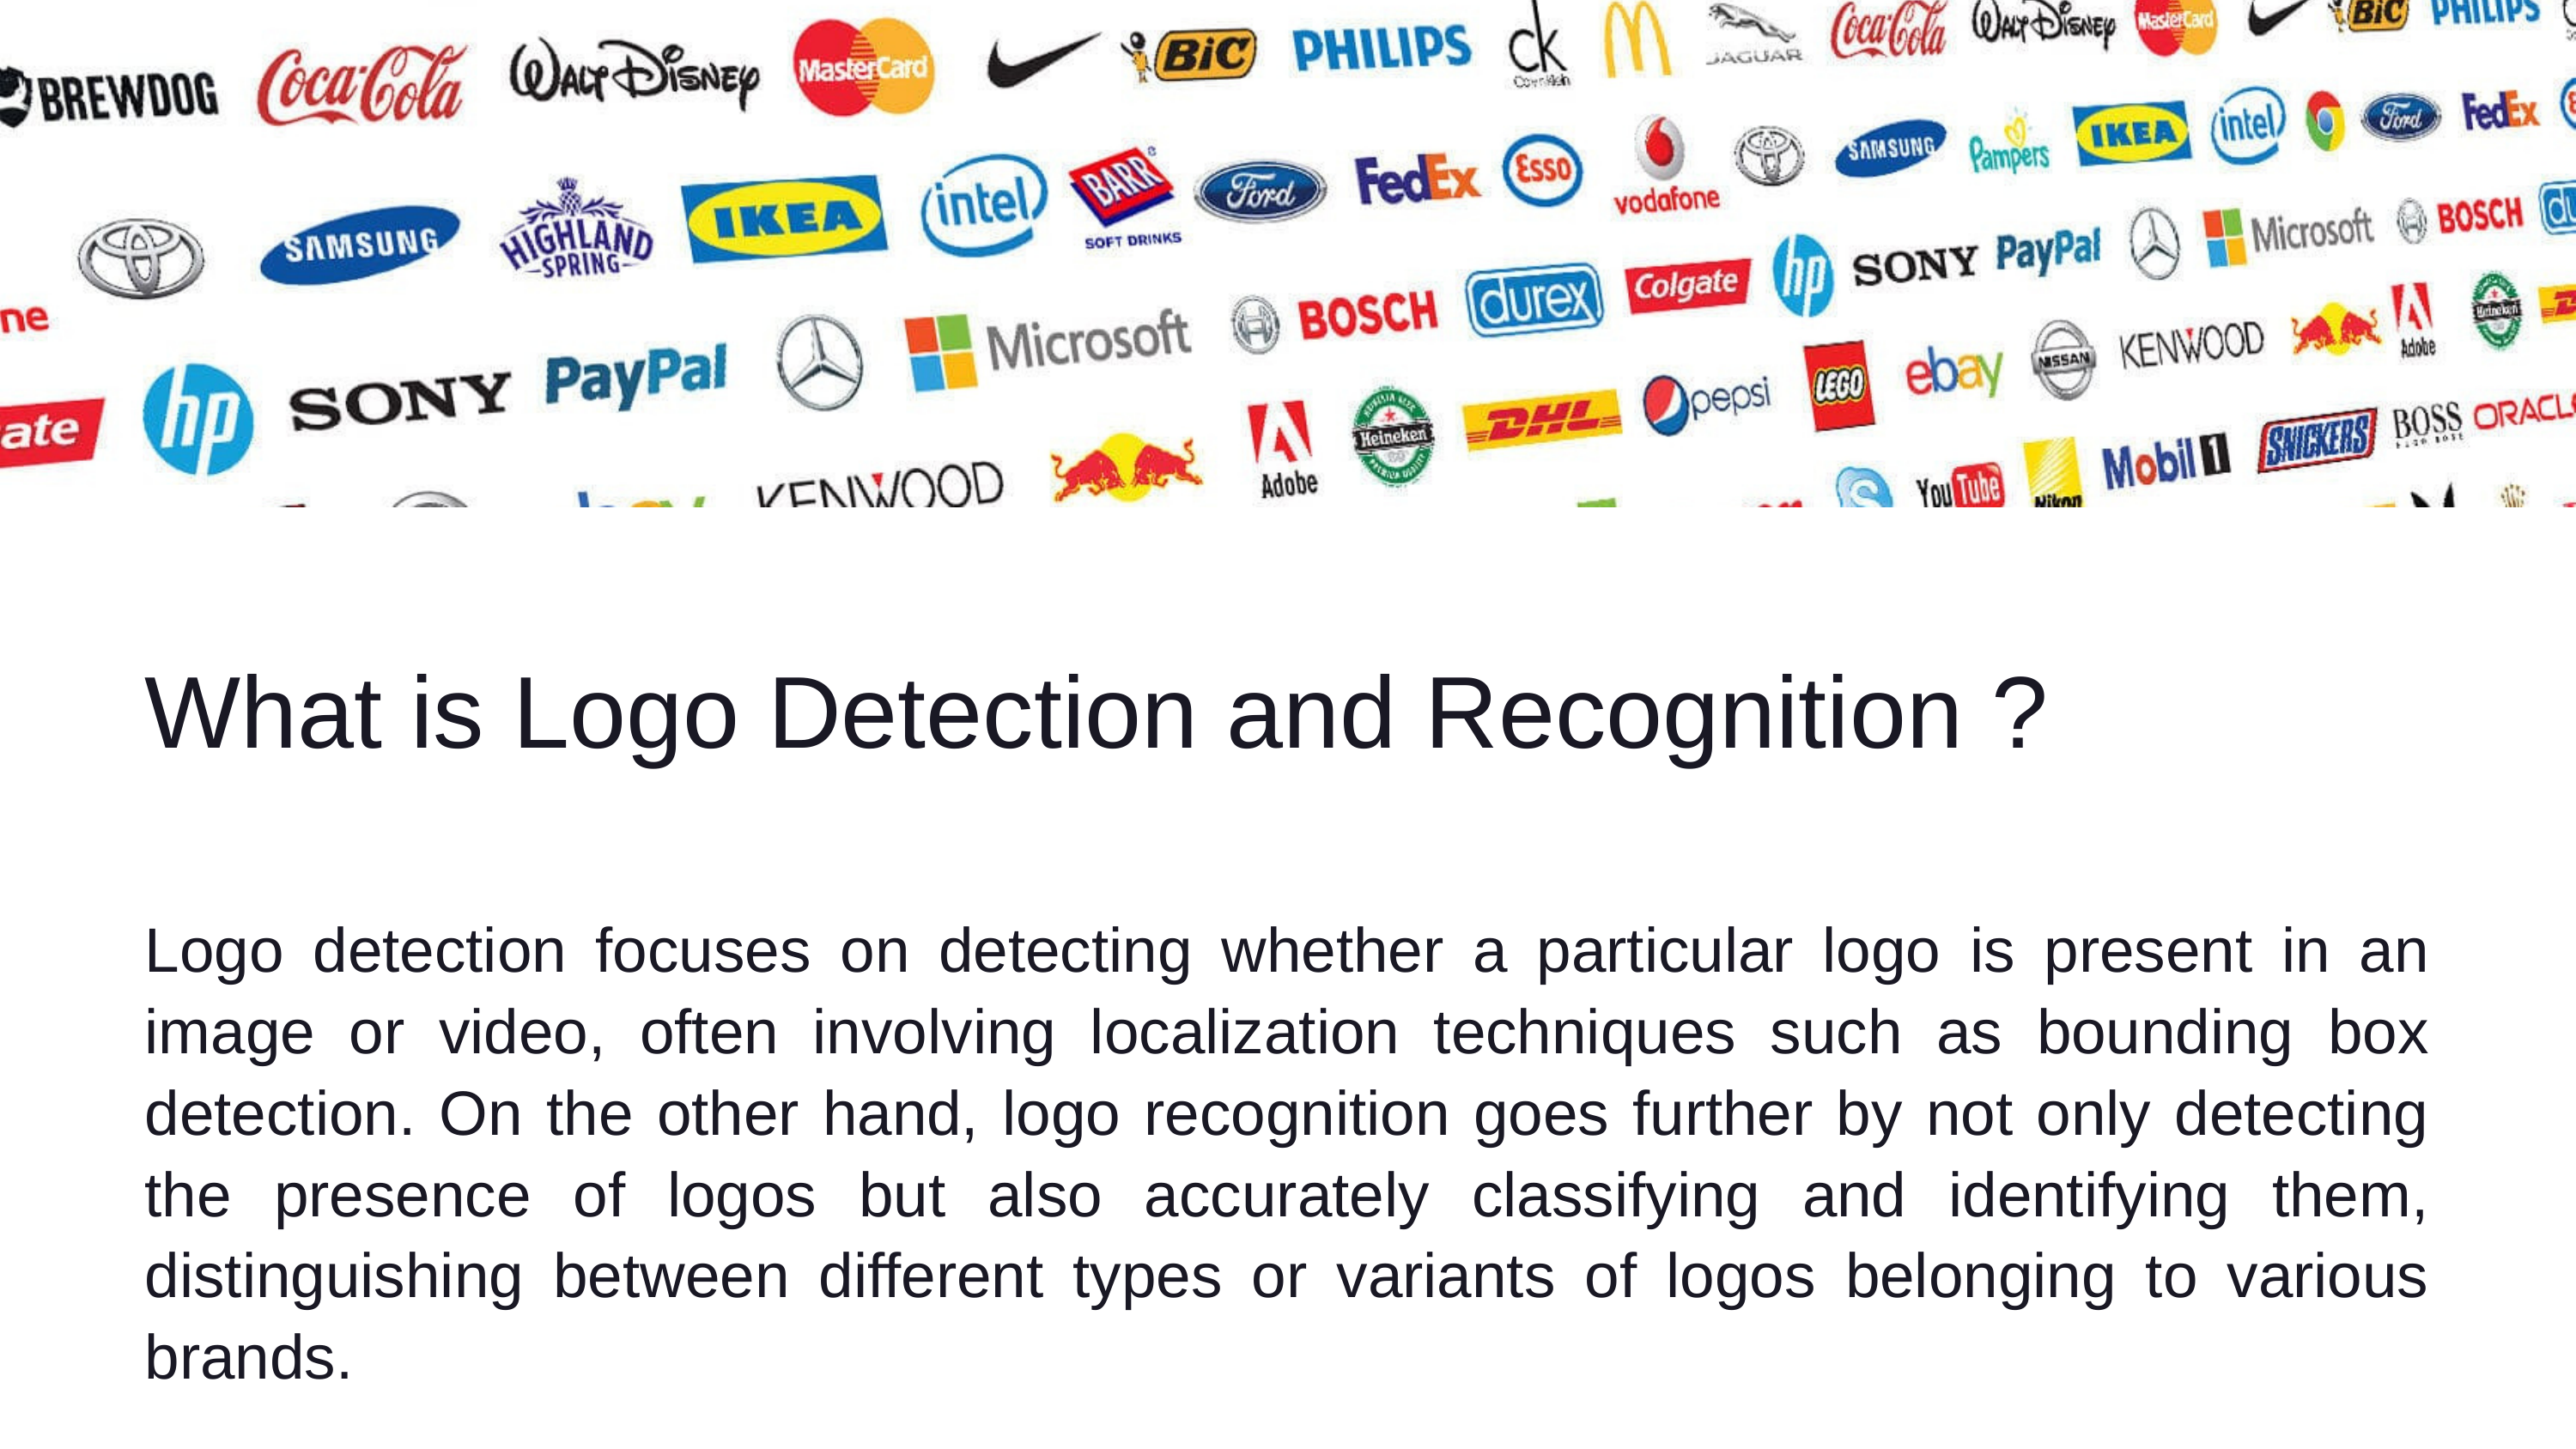

What is Logo Detection and Recognition ?
Logo detection focuses on detecting whether a particular logo is present in an image or video, often involving localization techniques such as bounding box detection. On the other hand, logo recognition goes further by not only detecting the presence of logos but also accurately classifying and identifying them, distinguishing between different types or variants of logos belonging to various brands.